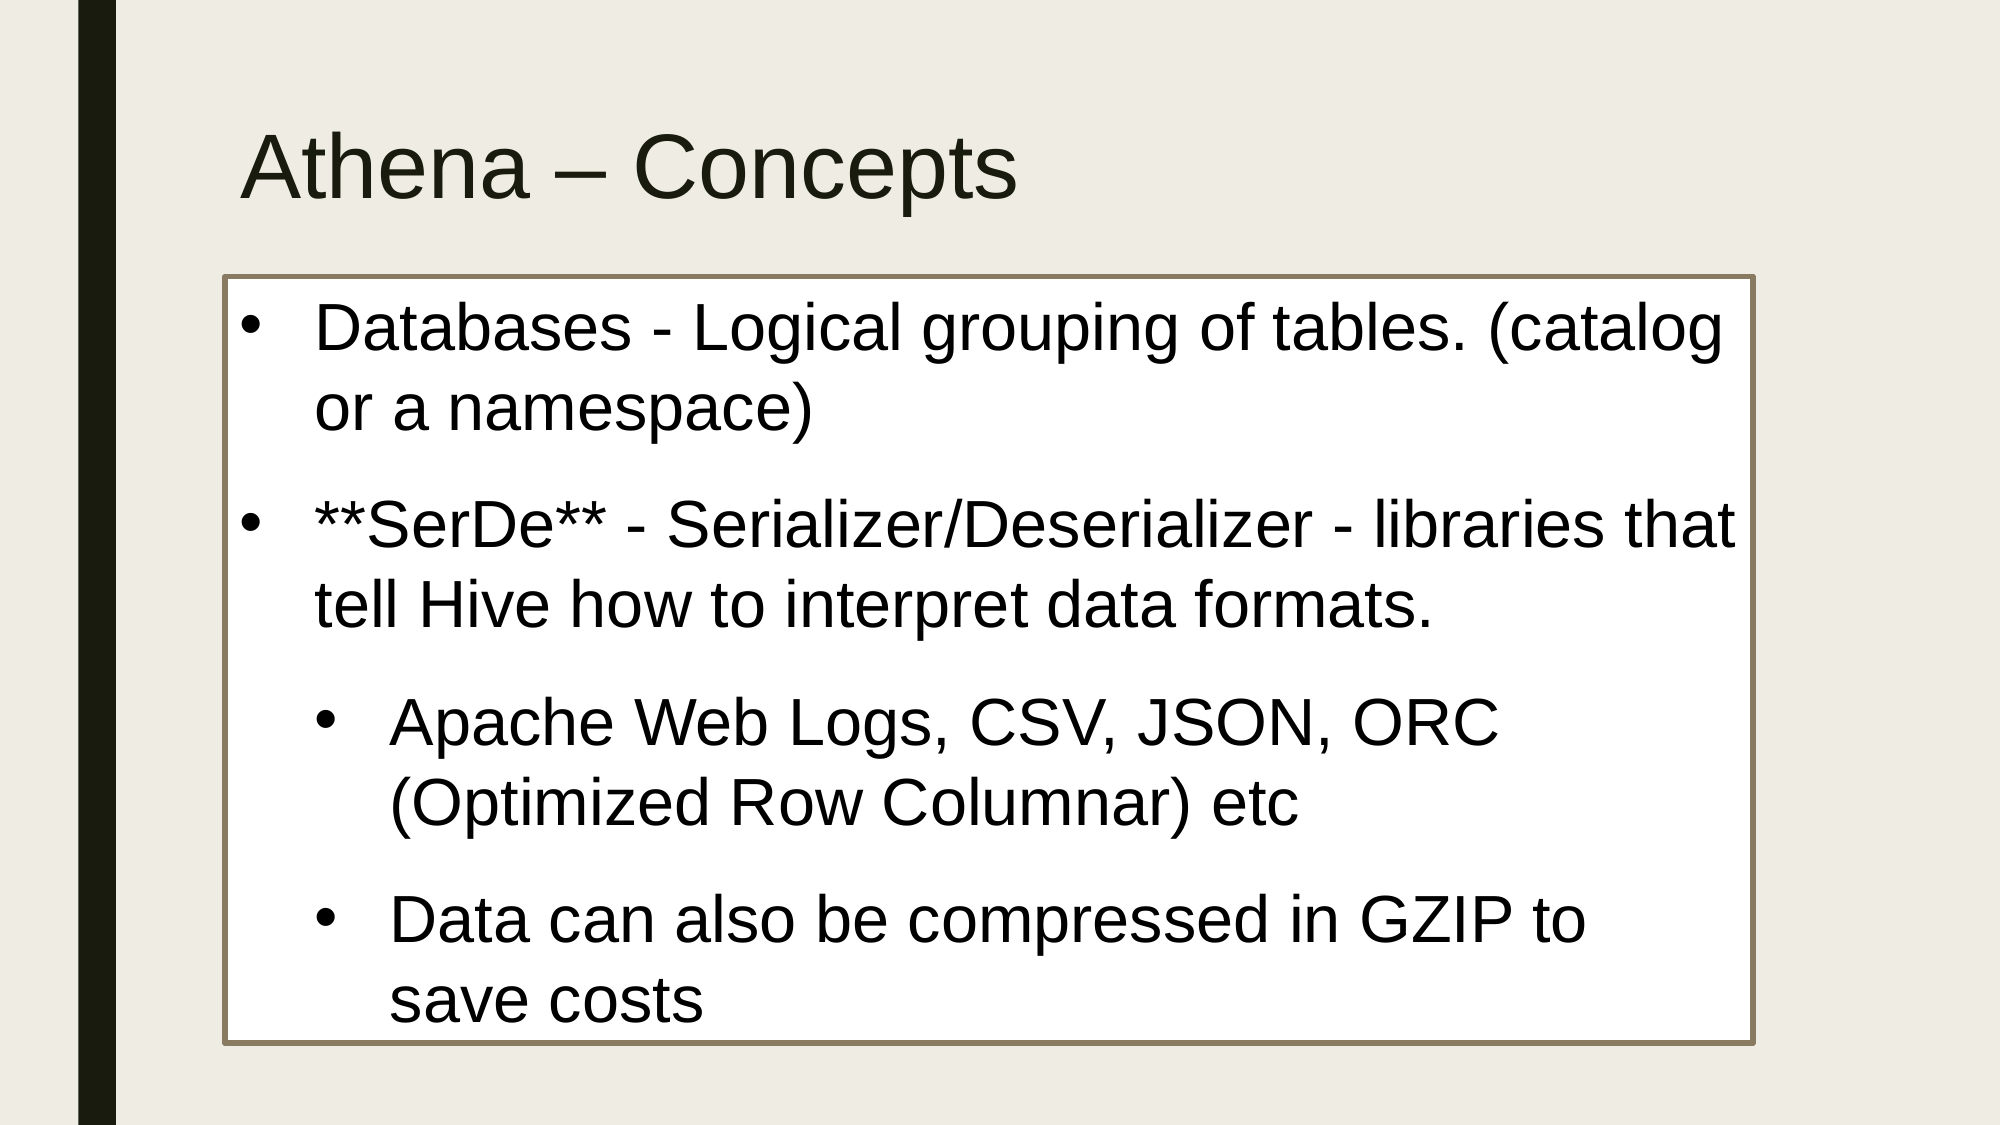

# Athena – Concepts
Databases - Logical grouping of tables. (catalog or a namespace)
**SerDe** - Serializer/Deserializer - libraries that tell Hive how to interpret data formats.
Apache Web Logs, CSV, JSON, ORC (Optimized Row Columnar) etc
Data can also be compressed in GZIP to save costs